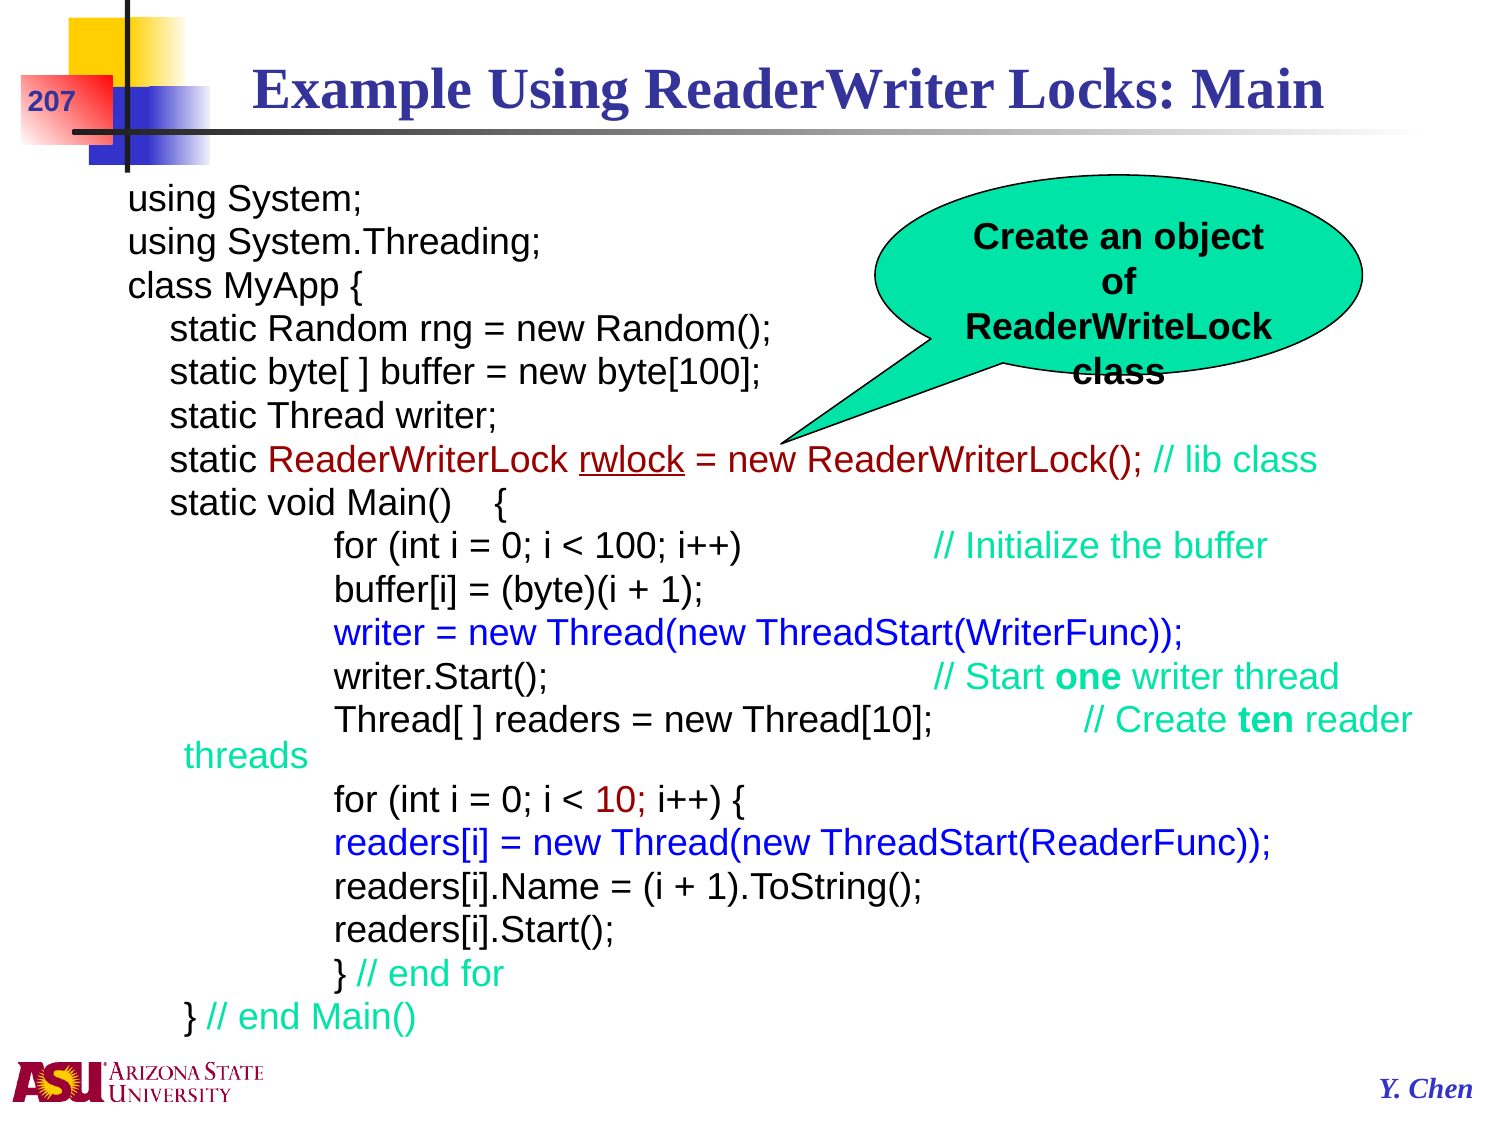

# Example Using ReaderWriter Locks: Main
207
using System;
using System.Threading;
class MyApp {
    static Random rng = new Random();
    static byte[ ] buffer = new byte[100];
    static Thread writer;
    static ReaderWriterLock rwlock = new ReaderWriterLock(); // lib class
    static void Main()    {
		for (int i = 0; i < 100; i++)	 	// Initialize the buffer
            	buffer[i] = (byte)(i + 1);
		writer = new Thread(new ThreadStart(WriterFunc));
        	writer.Start();	 		// Start one writer thread
	  	Thread[ ] readers = new Thread[10];	// Create ten reader threads
        	for (int i = 0; i < 10; i++) {
            	readers[i] = new Thread(new ThreadStart(ReaderFunc));
            	readers[i].Name = (i + 1).ToString();
            	readers[i].Start();
		} // end for
	} // end Main()
Create an object of ReaderWriteLock class